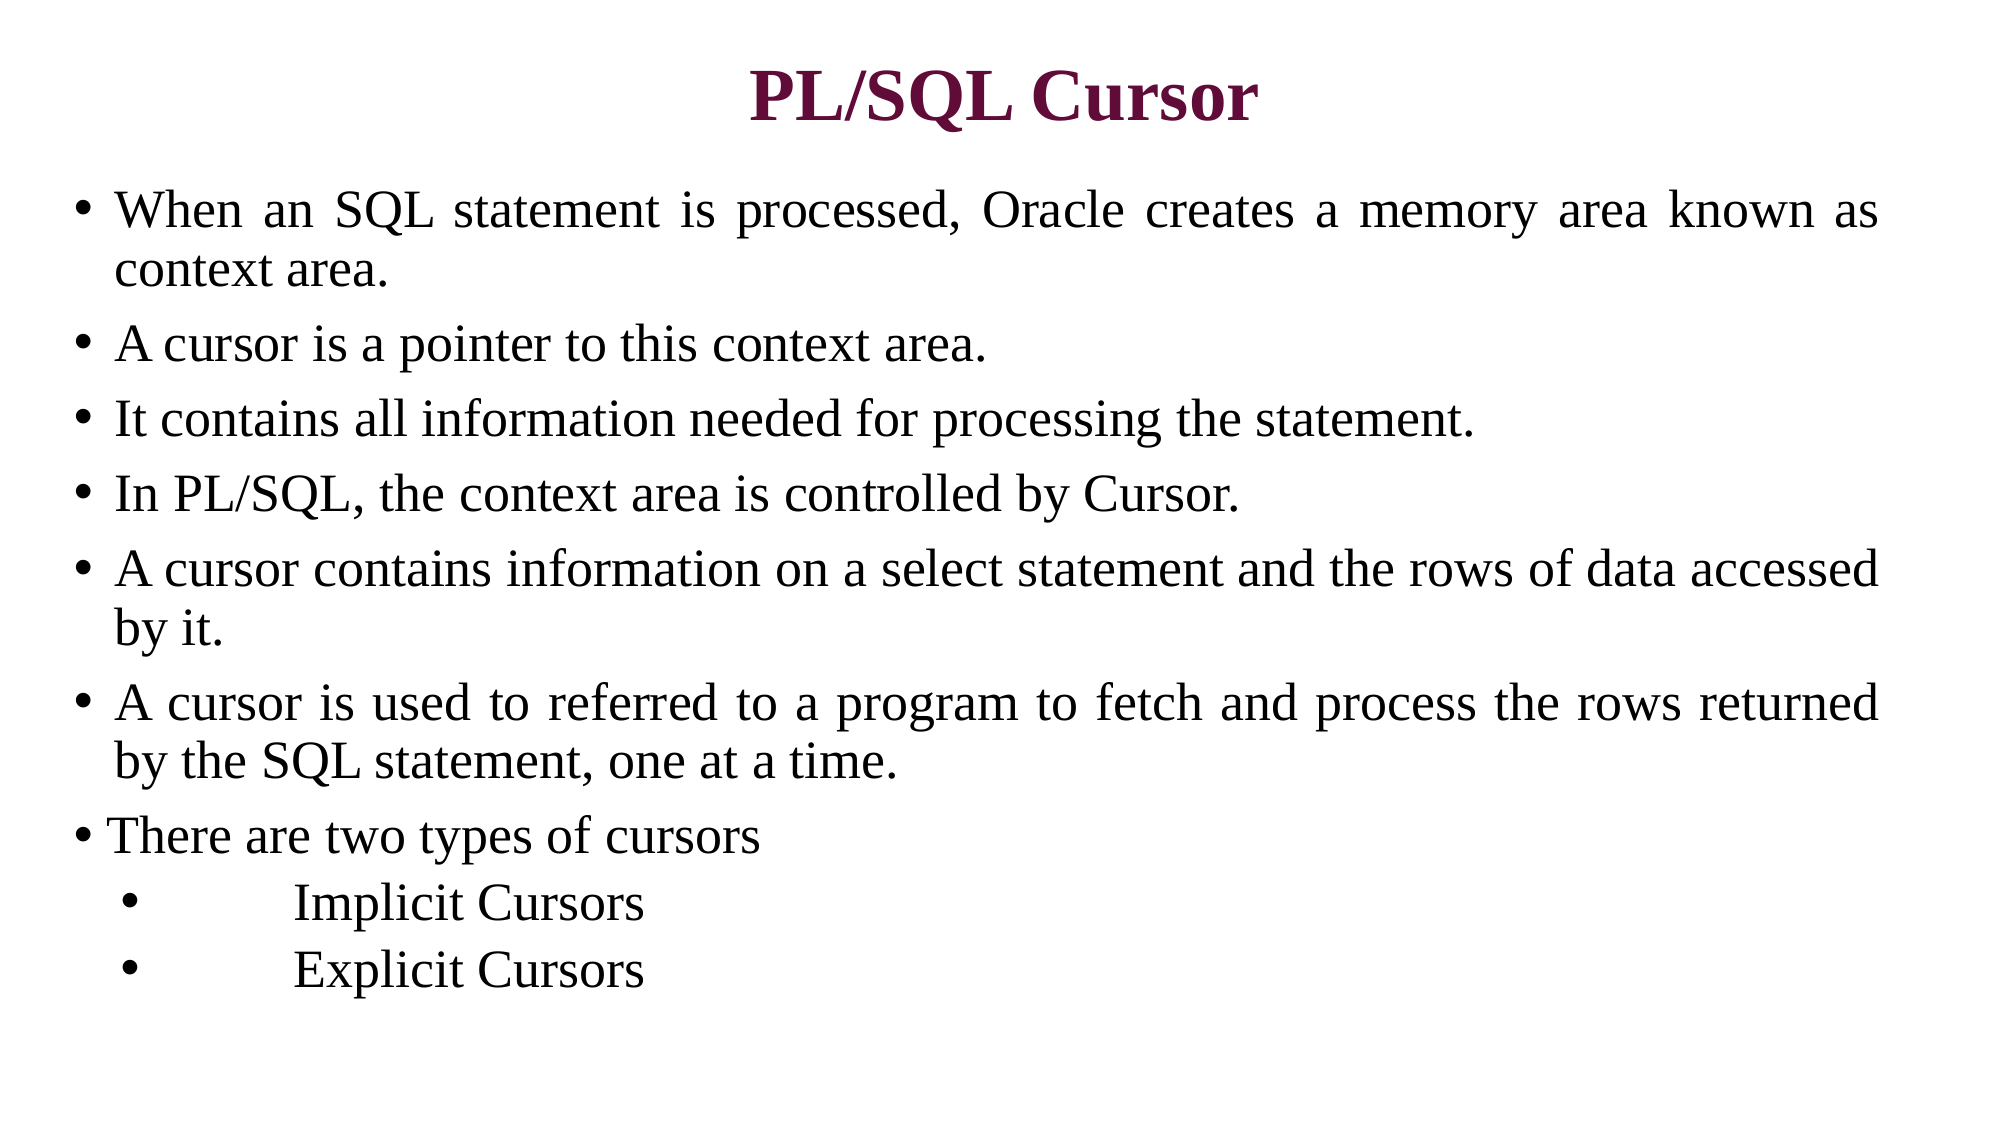

# PL/SQL Cursor
When an SQL statement is processed, Oracle creates a memory area known as context area.
A cursor is a pointer to this context area.
It contains all information needed for processing the statement.
In PL/SQL, the context area is controlled by Cursor.
A cursor contains information on a select statement and the rows of data accessed by it.
A cursor is used to referred to a program to fetch and process the rows returned by the SQL statement, one at a time.
There are two types of cursors
	Implicit Cursors
	Explicit Cursors